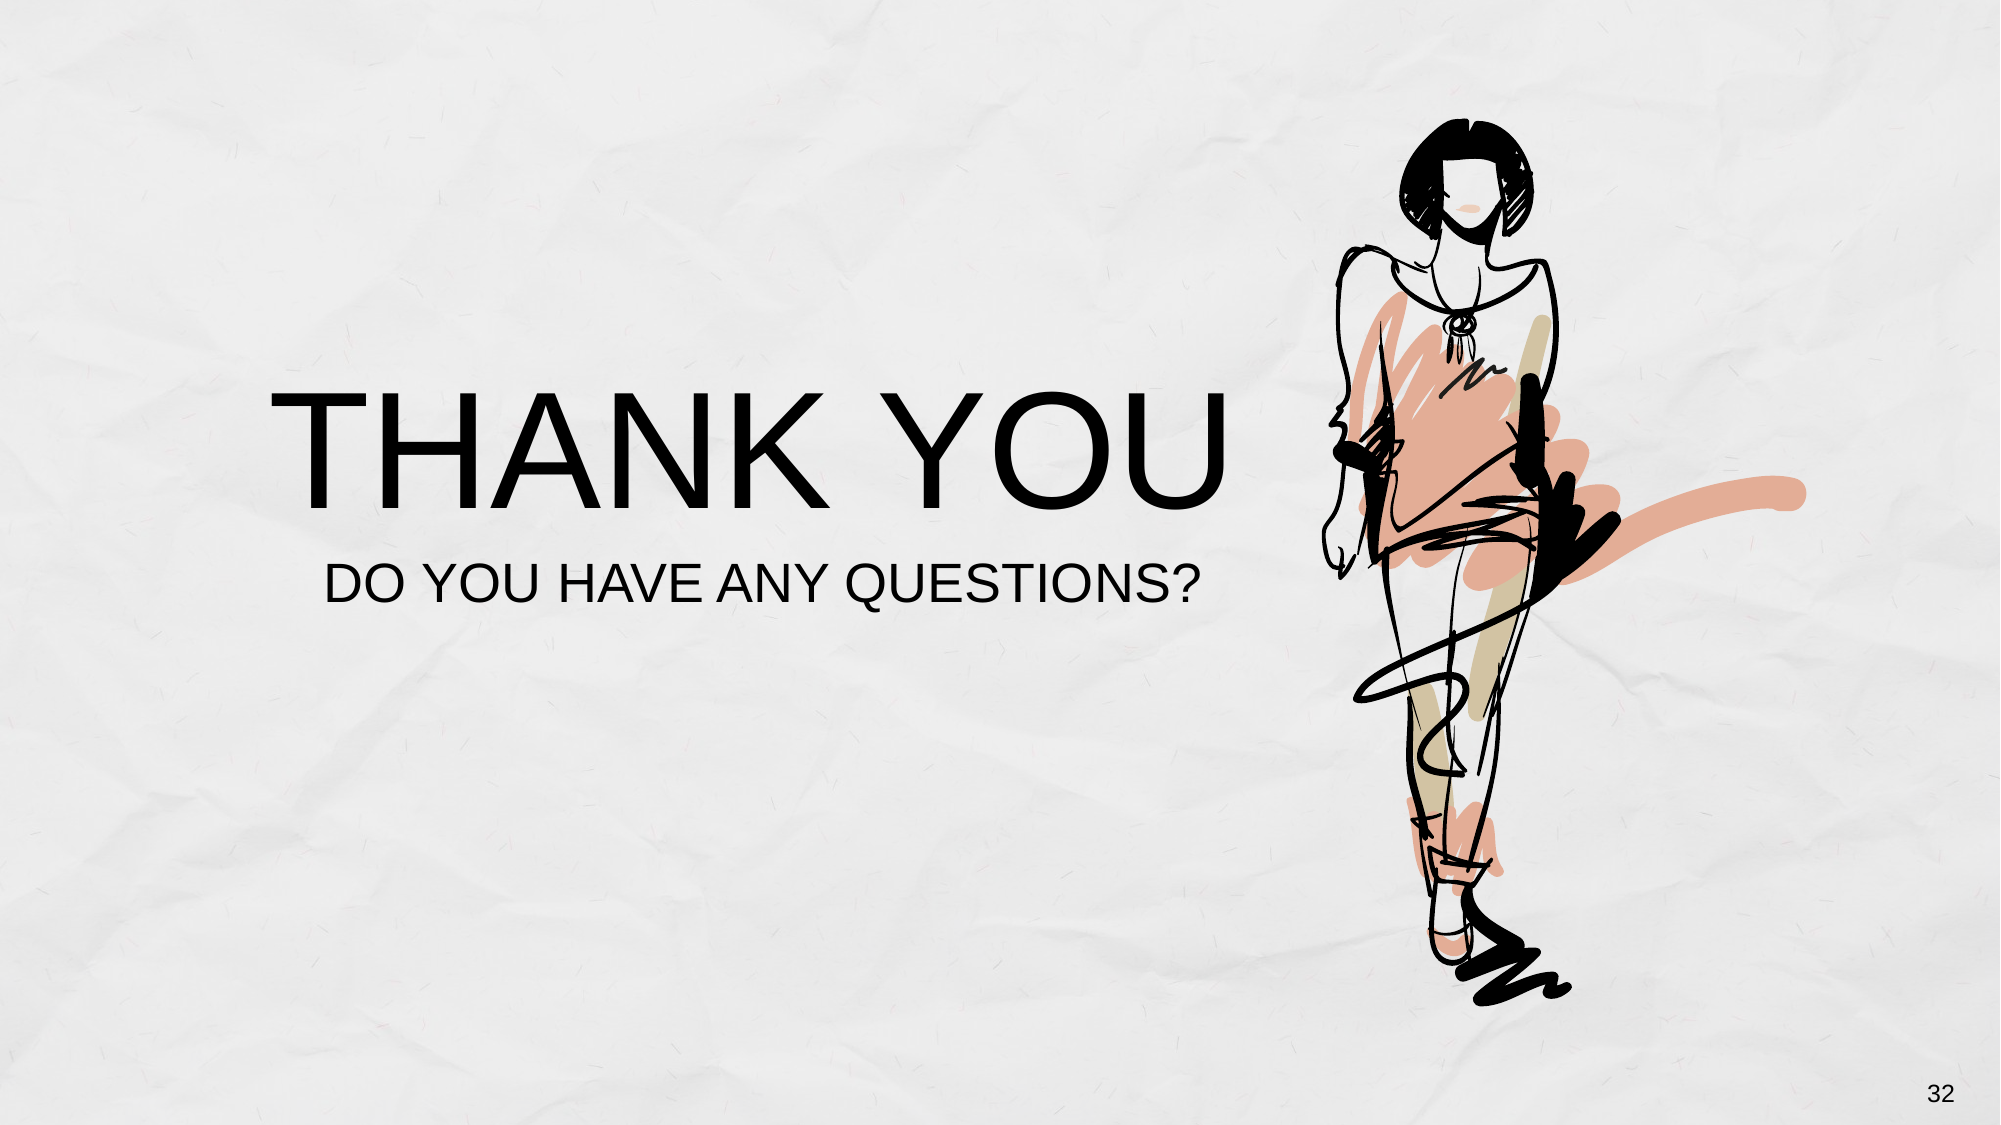

# THANK YOU
DO YOU HAVE ANY QUESTIONS?

32